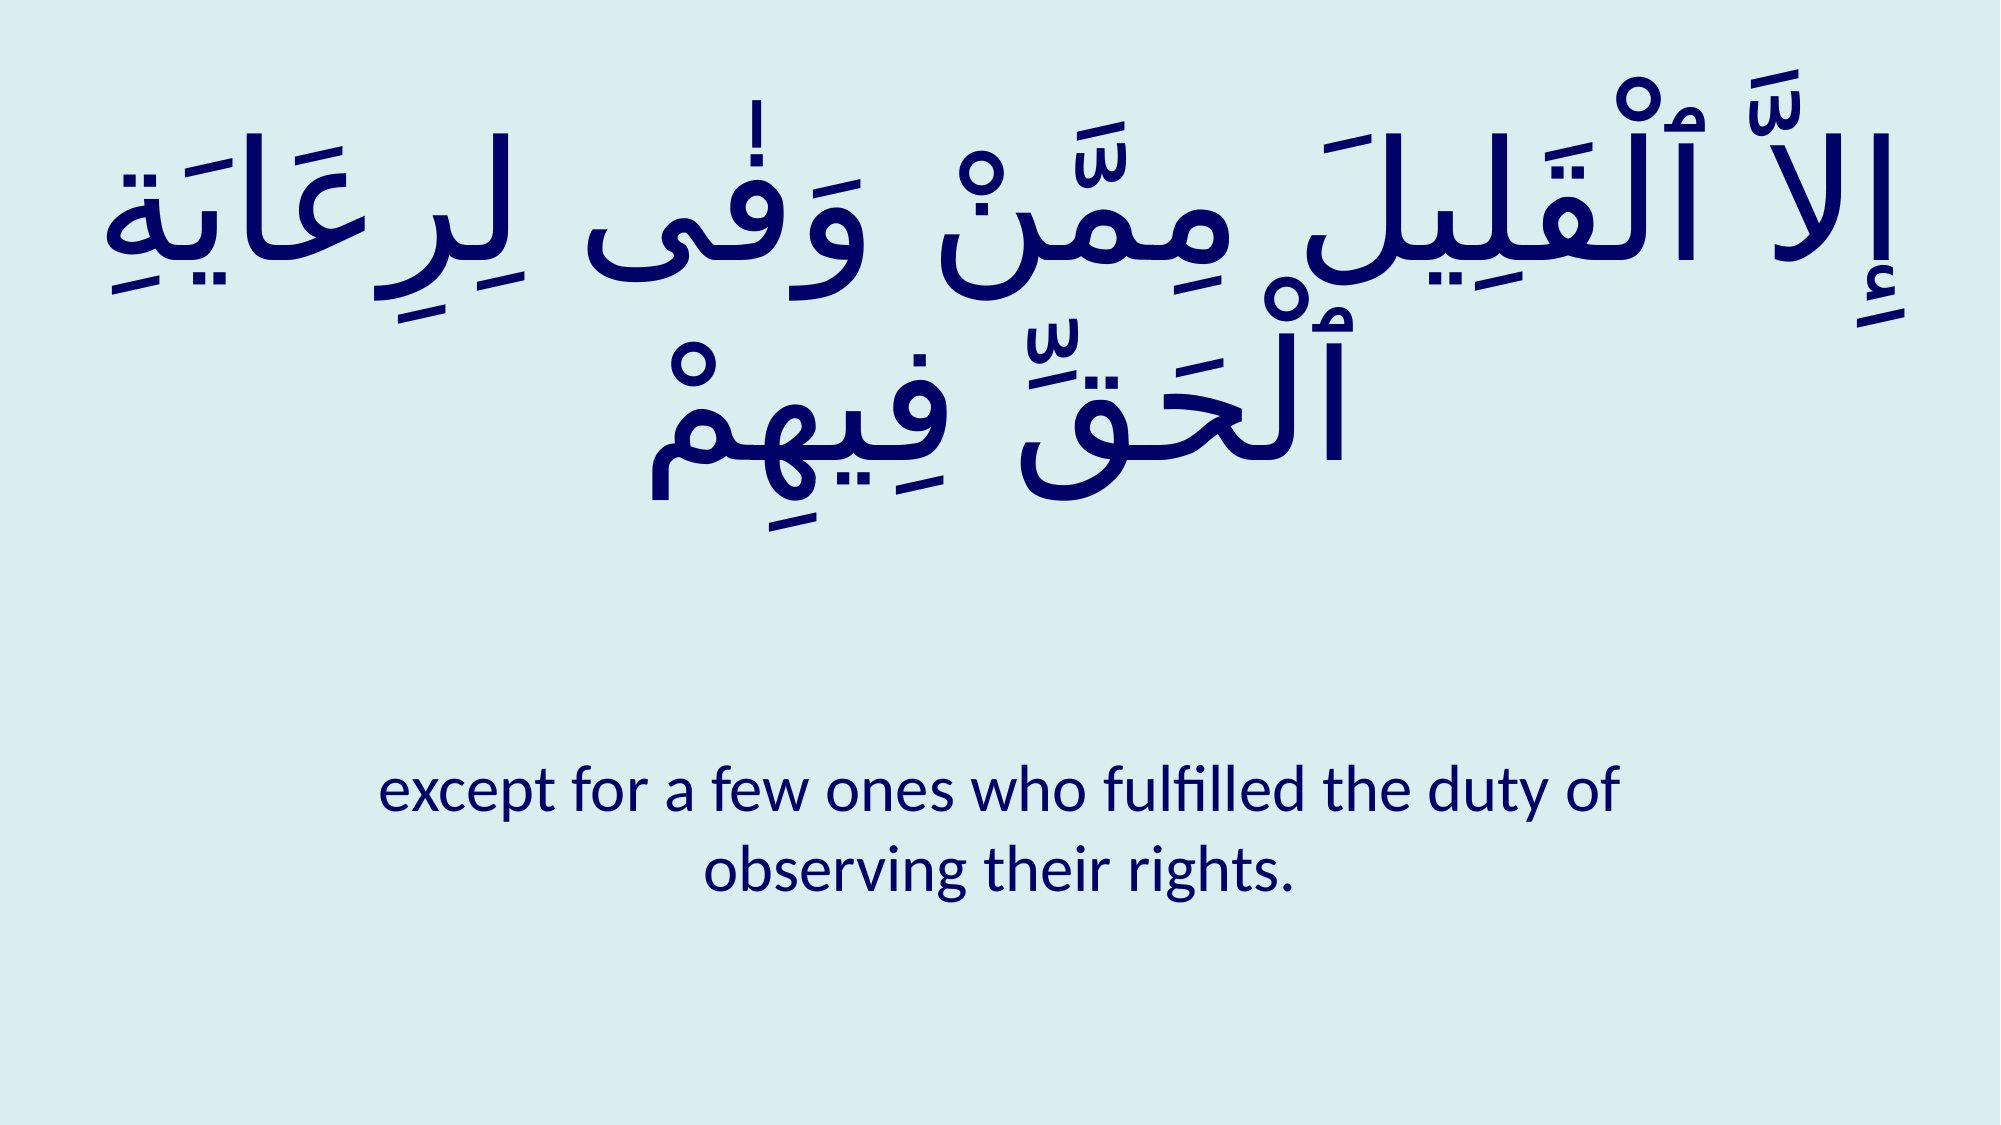

# إِلاَّ ٱلْقَلِيلَ مِمَّنْ وَفٰى لِرِعَايَةِ ٱلْحَقِّ فِيهِمْ
except for a few ones who fulfilled the duty of observing their rights.